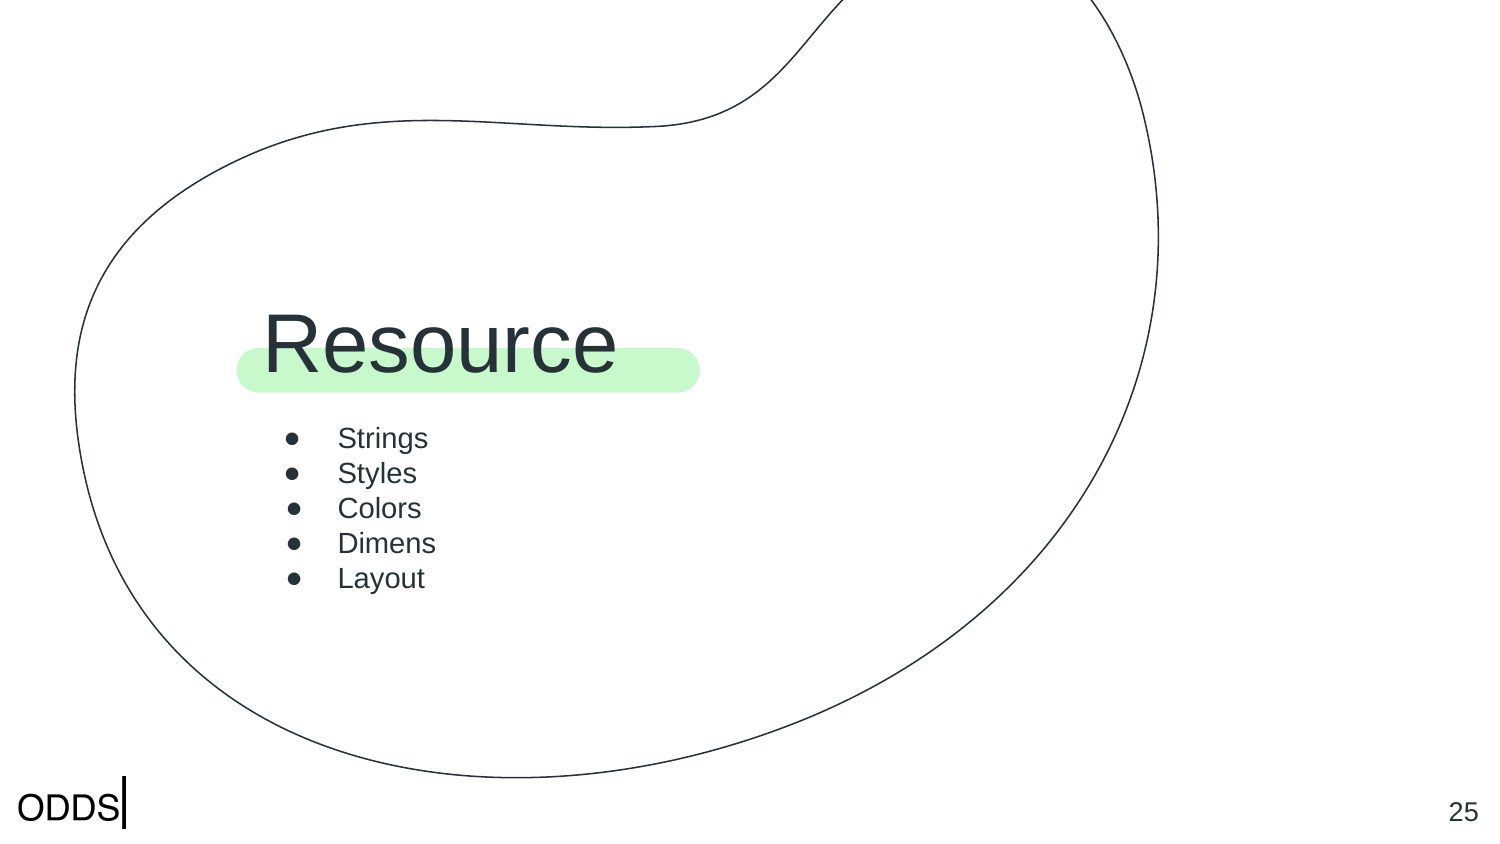

# Resource

Strings
Styles
Colors
Dimens
Layout
25